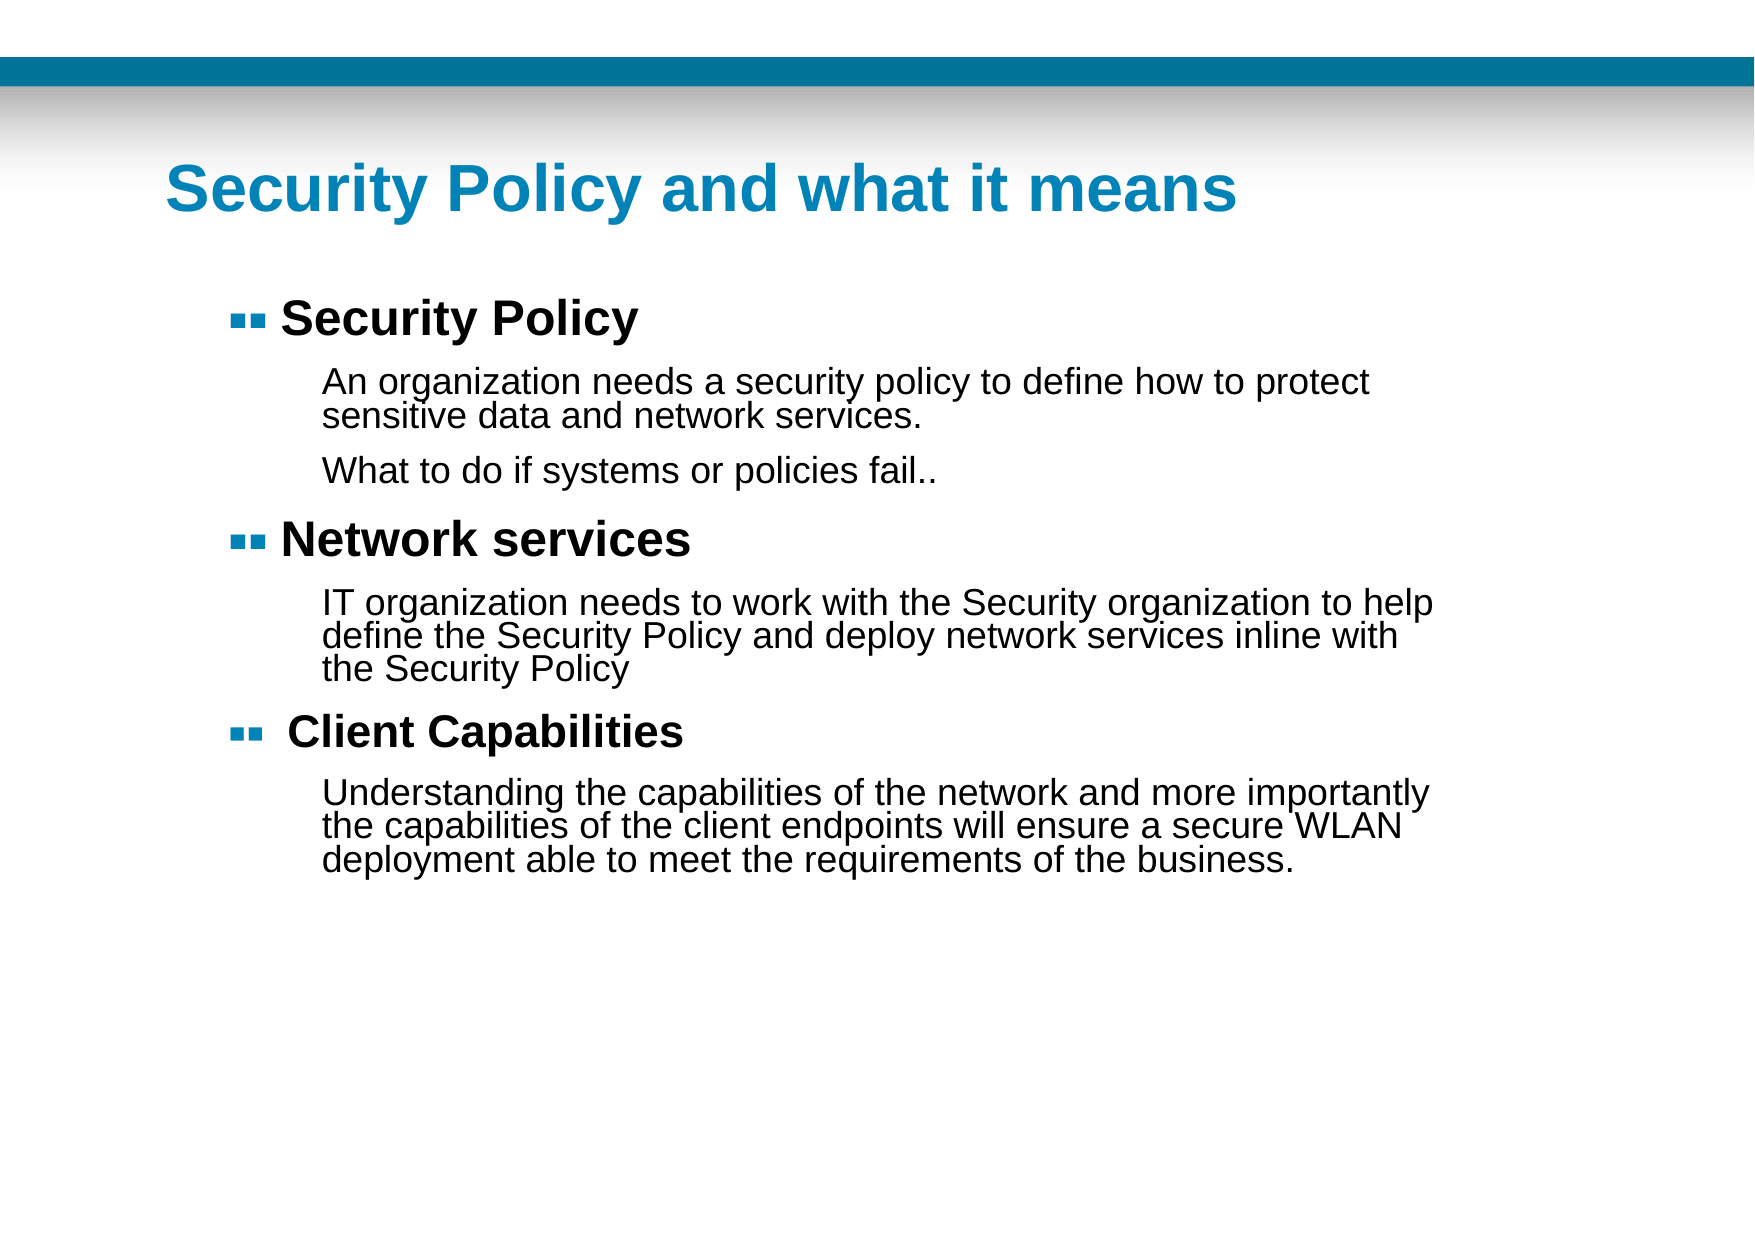

# Security Policy and what it means
▪▪ Security Policy
An organization needs a security policy to define how to protect sensitive data and network services.
What to do if systems or policies fail..
▪▪ Network services
IT organization needs to work with the Security organization to help define the Security Policy and deploy network services inline with the Security Policy
▪▪  Client Capabilities
Understanding the capabilities of the network and more importantly the capabilities of the client endpoints will ensure a secure WLAN deployment able to meet the requirements of the business.